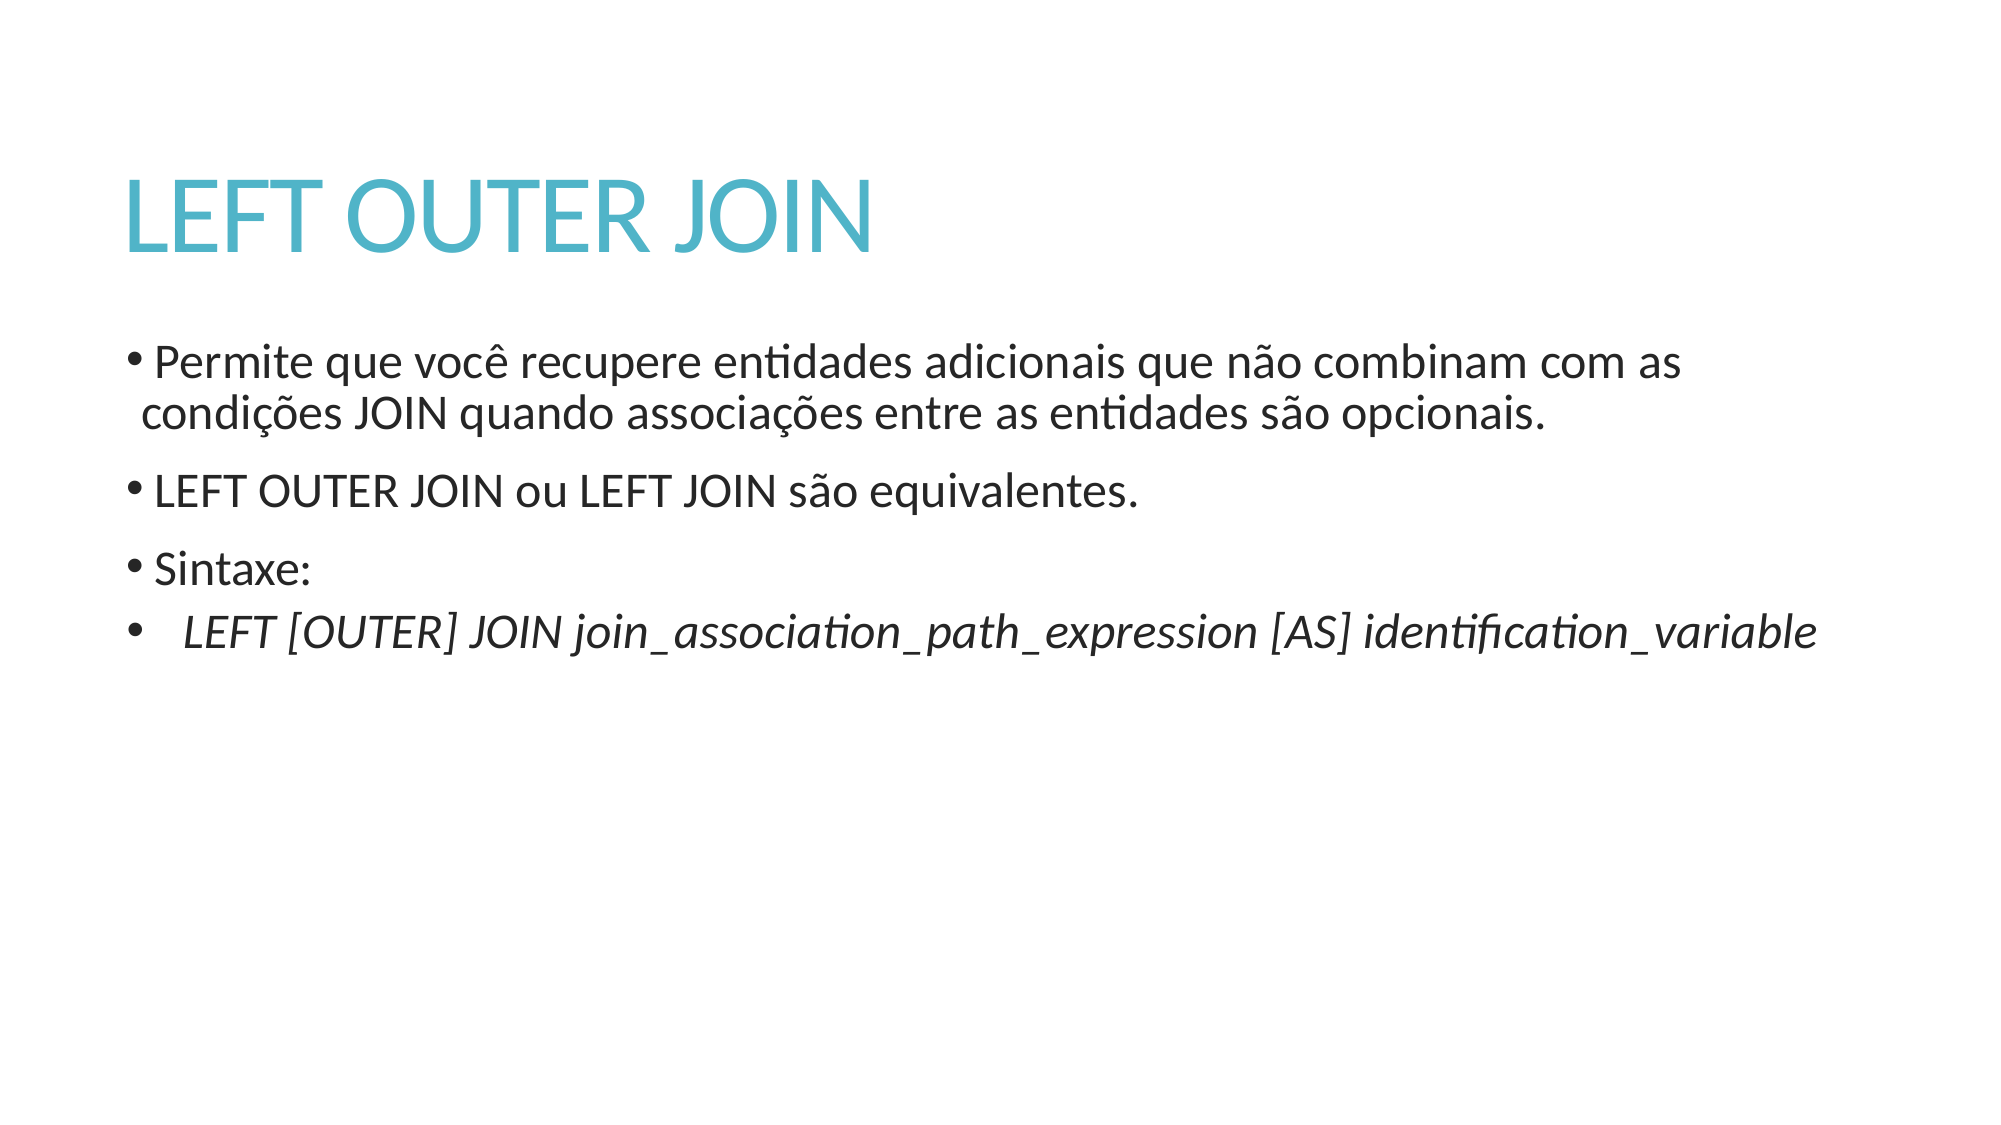

# LEFT OUTER JOIN
 Permite que você recupere entidades adicionais que não combinam com as condições JOIN quando associações entre as entidades são opcionais.
 LEFT OUTER JOIN ou LEFT JOIN são equivalentes.
 Sintaxe:
LEFT [OUTER] JOIN join_association_path_expression [AS] identification_variable